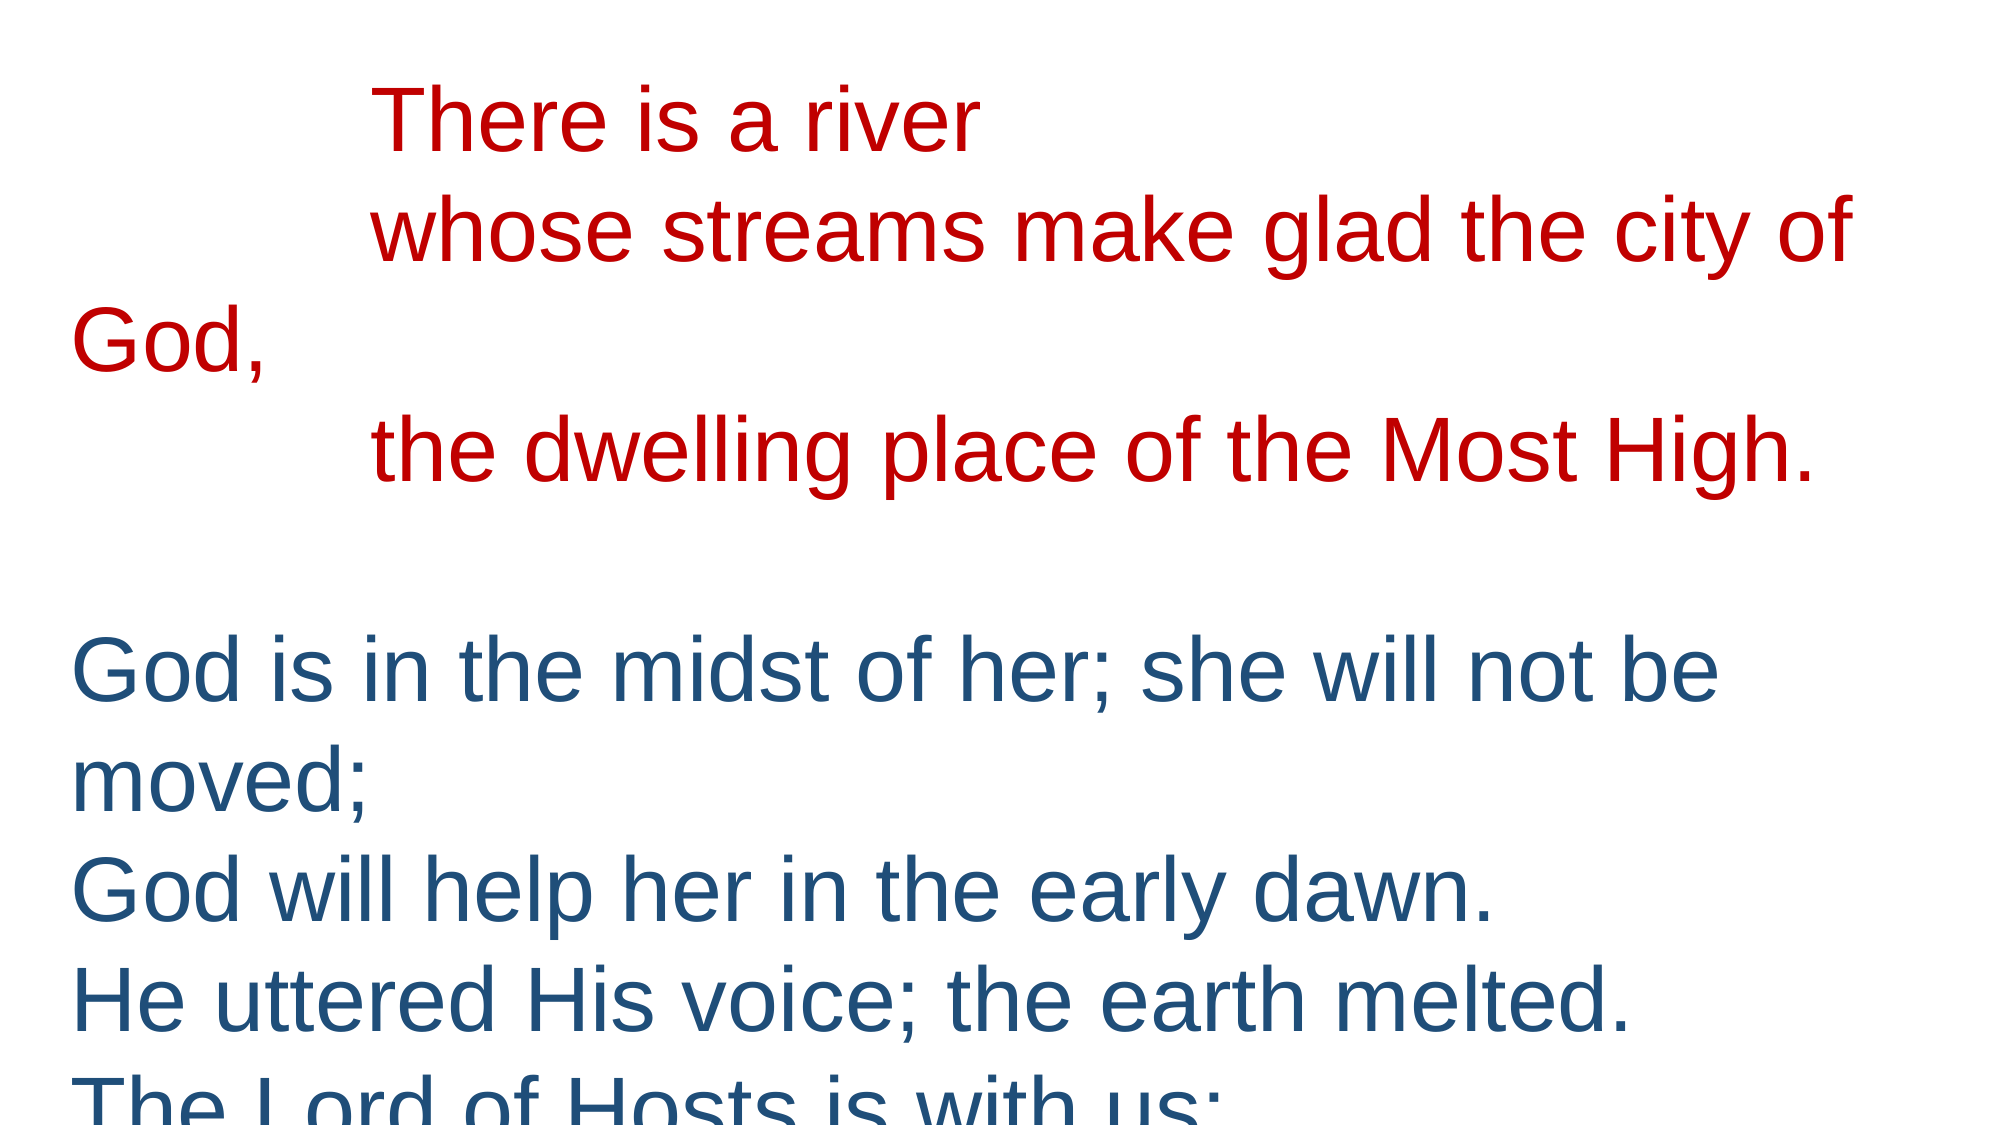

There is a river
		whose streams make glad the city of God,
		the dwelling place of the Most High.
God is in the midst of her; she will not be moved;
God will help her in the early dawn.
He uttered His voice; the earth melted.
The Lord of Hosts is with us;
the God of Jacob is our refuge.